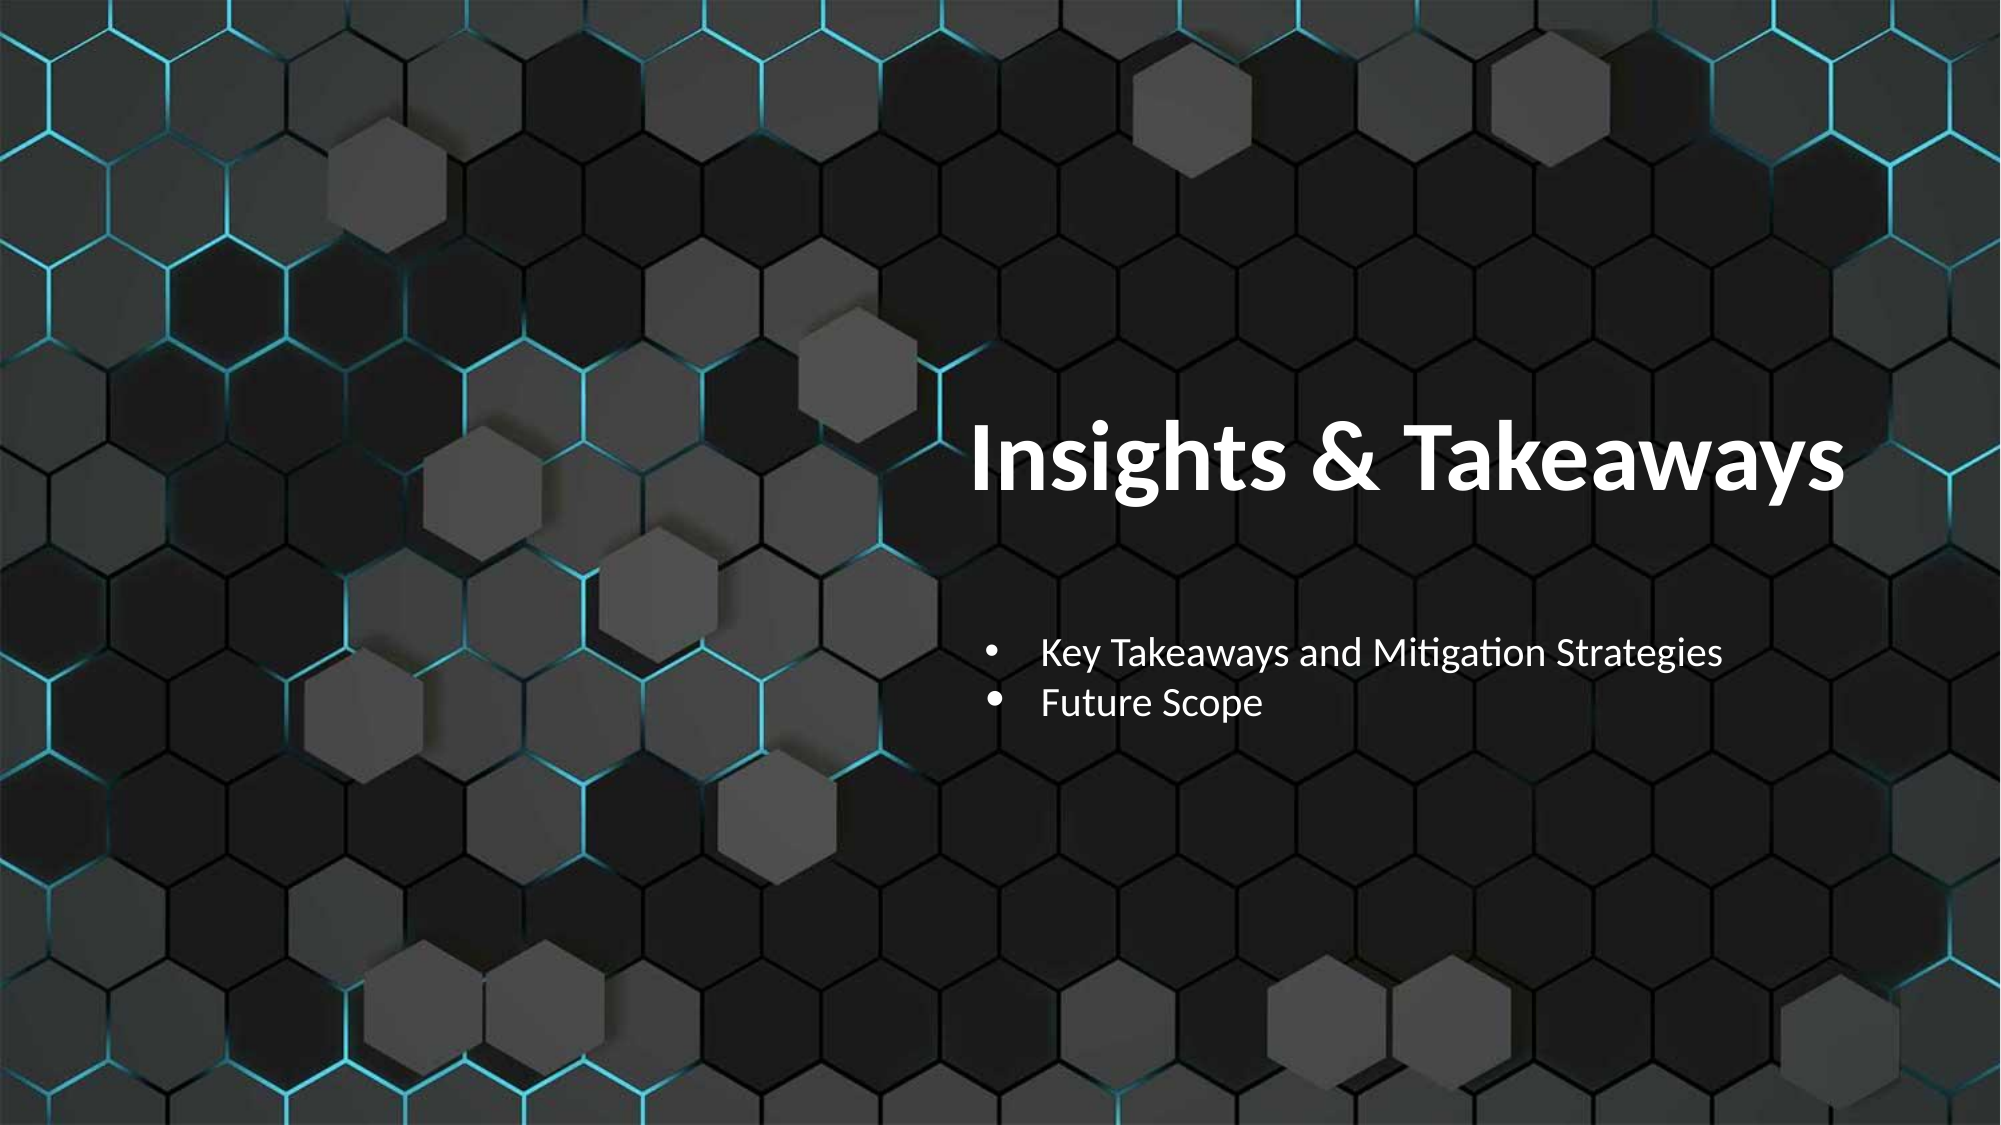

Insights & Takeaways

Key Takeaways and Mitigation Strategies
Future Scope